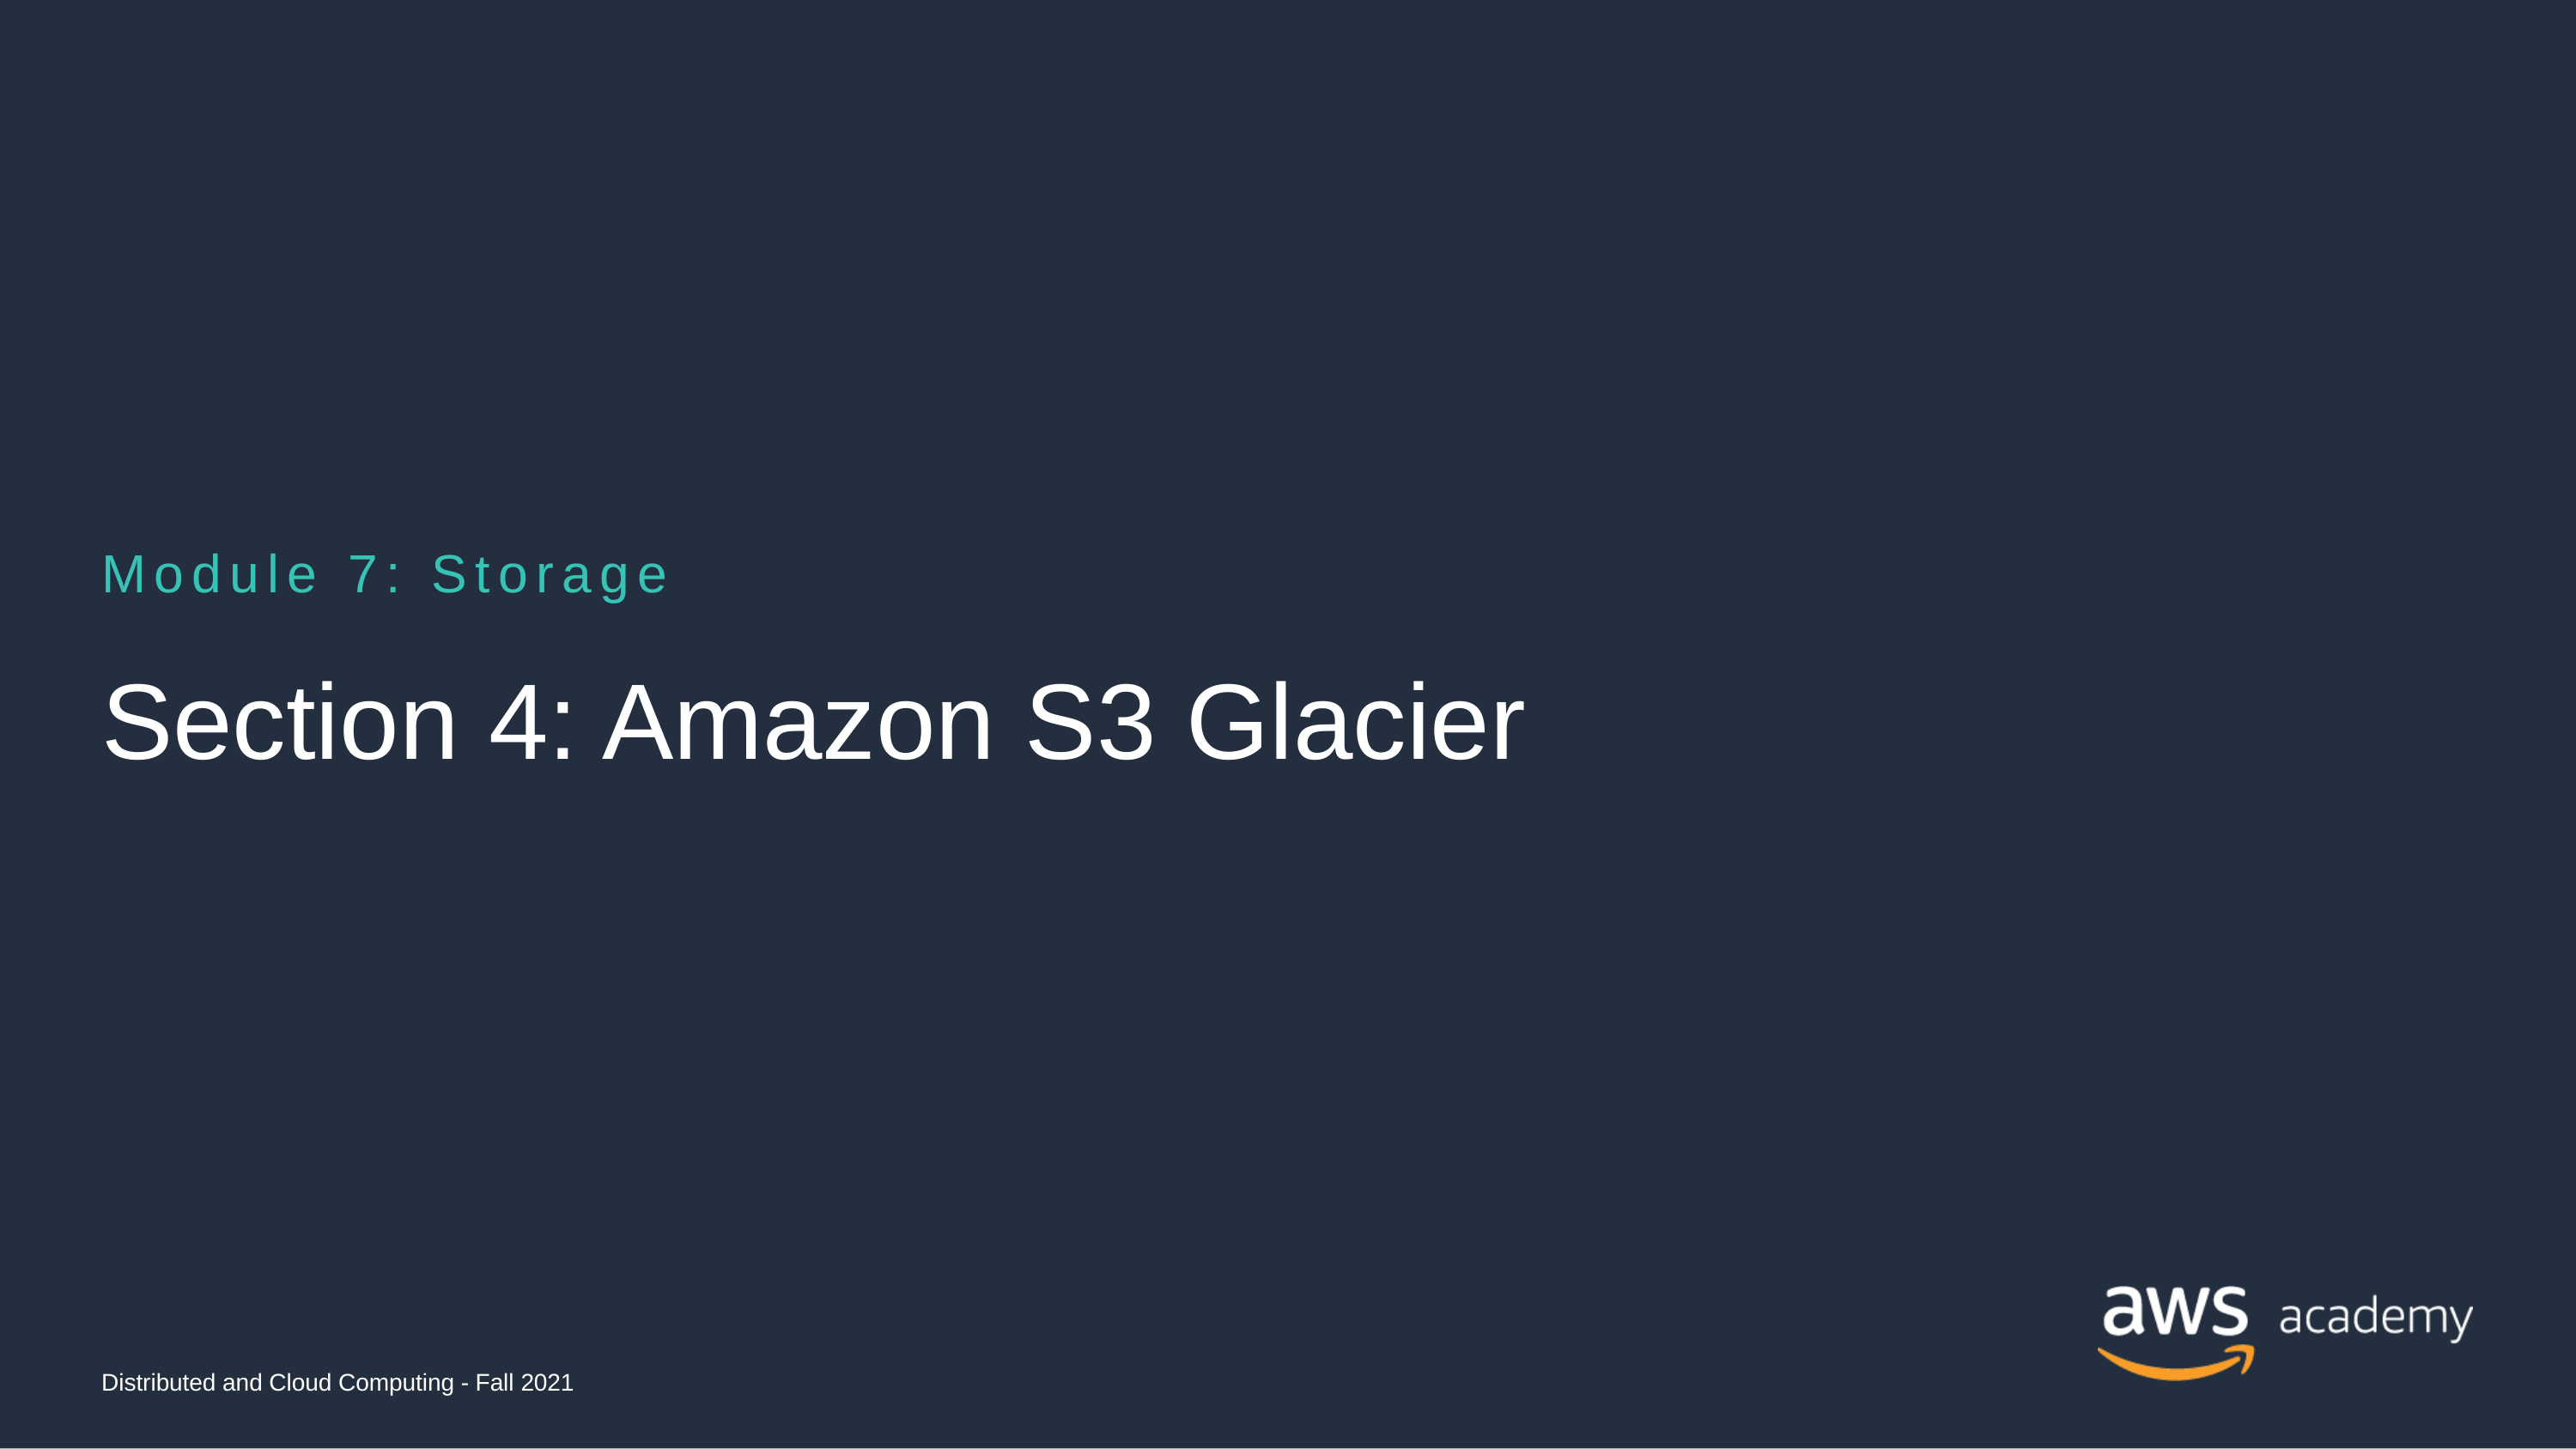

Module 7: Storage
# Section 4: Amazon S3 Glacier
Distributed and Cloud Computing - Fall 2021